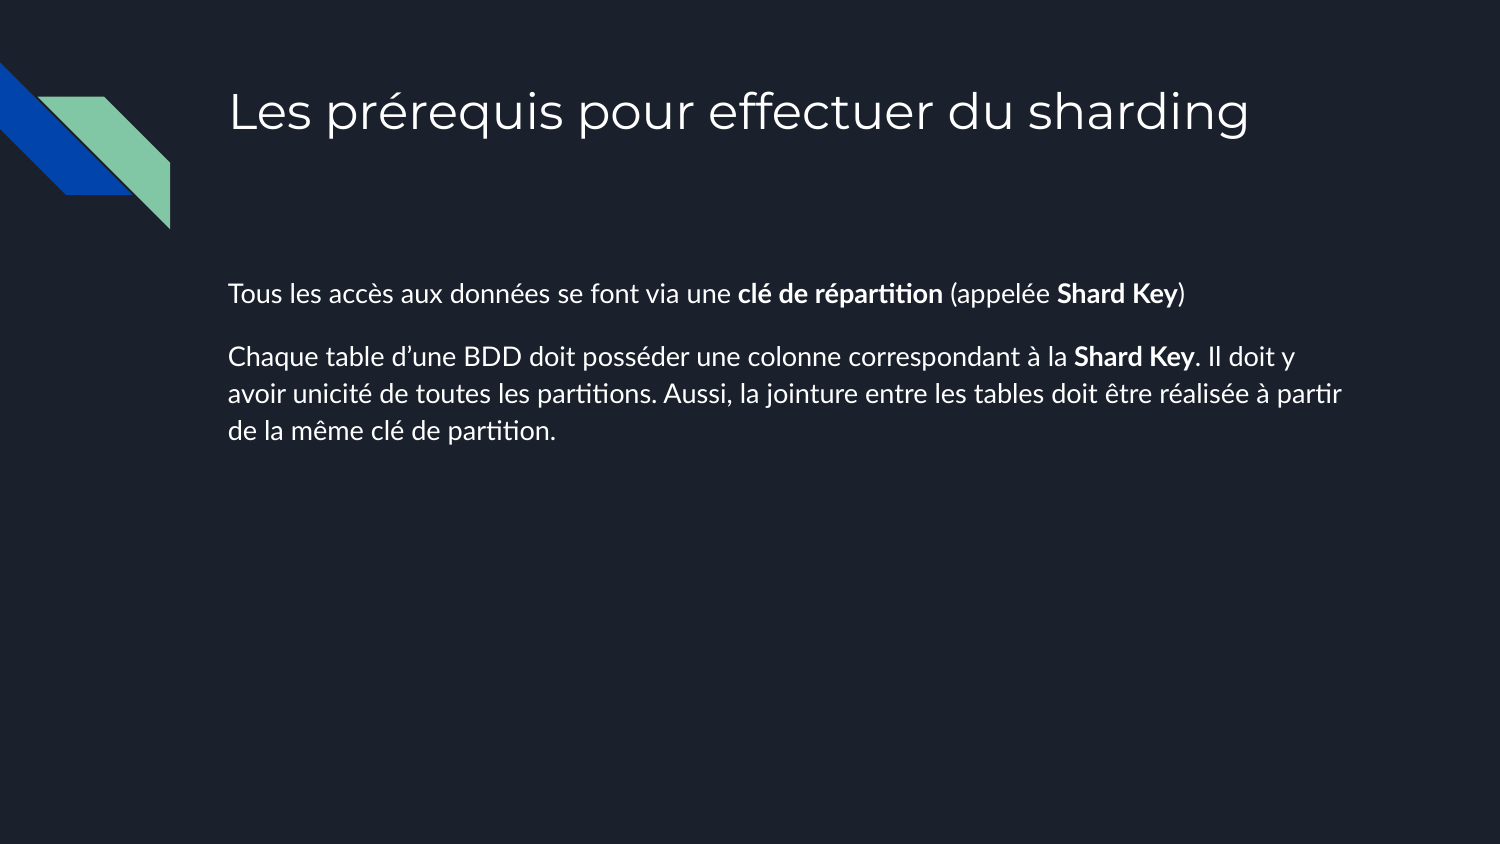

# Les prérequis pour effectuer du sharding
Tous les accès aux données se font via une clé de répartition (appelée Shard Key)
Chaque table d’une BDD doit posséder une colonne correspondant à la Shard Key. Il doit y avoir unicité de toutes les partitions. Aussi, la jointure entre les tables doit être réalisée à partir de la même clé de partition.